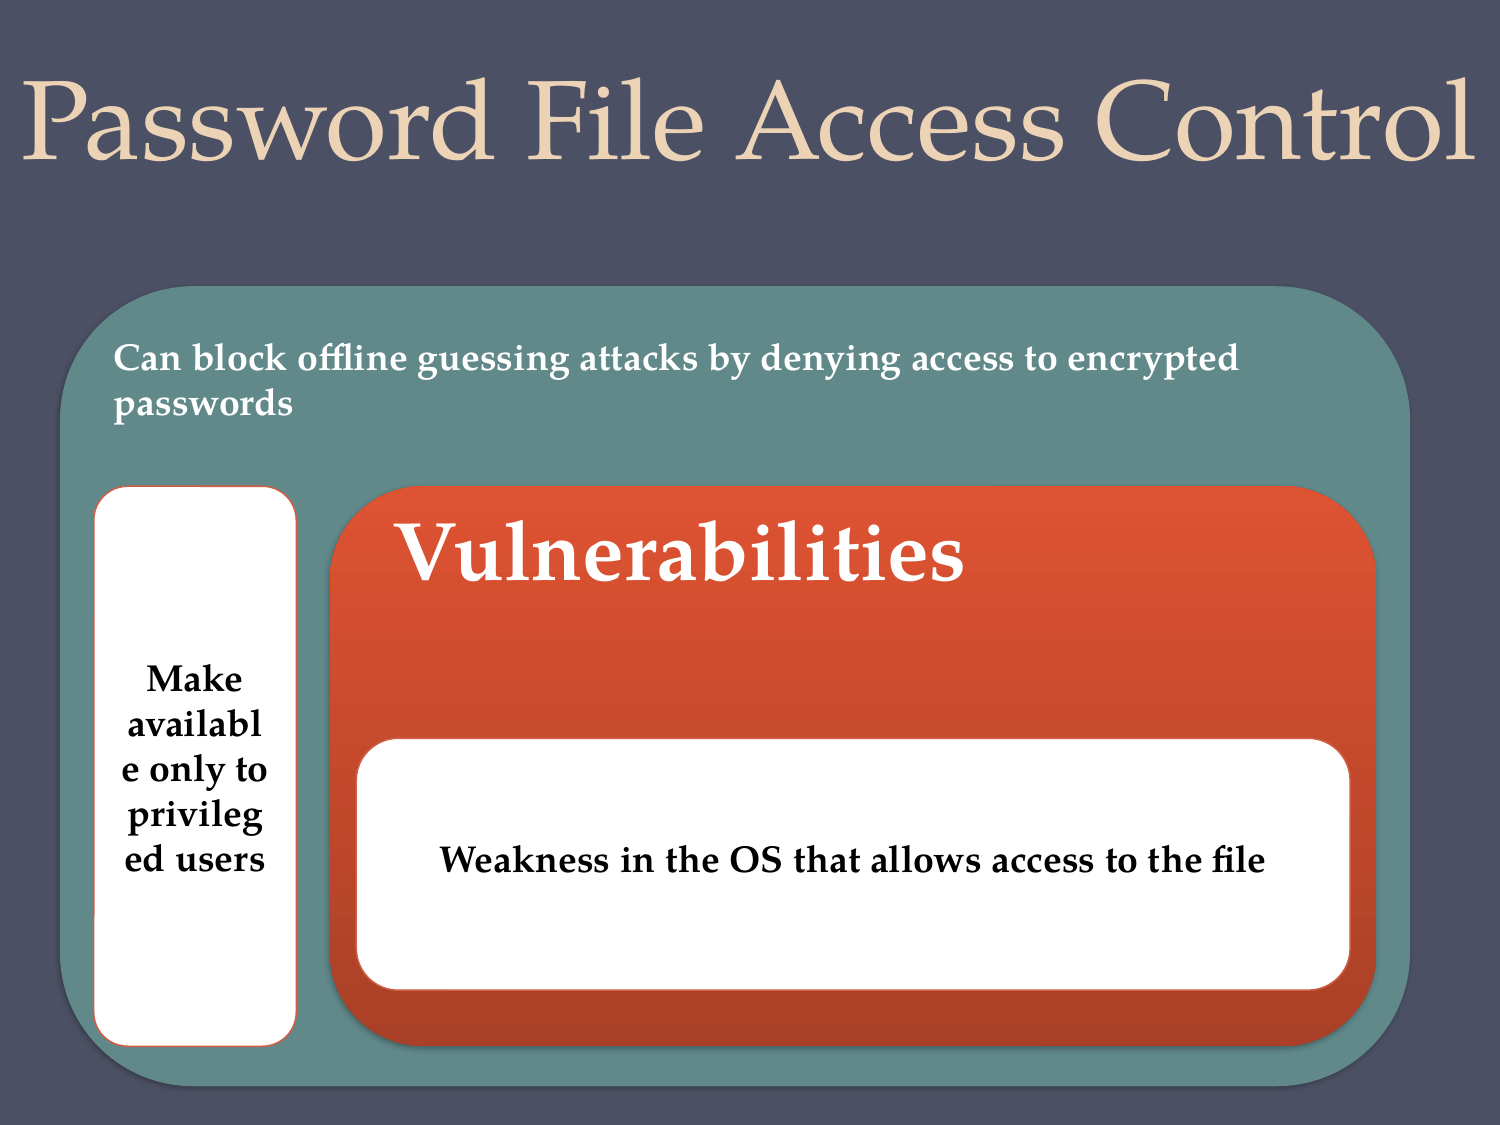

Password File Access Control
Can block offline guessing attacks by denying access to encrypted passwords
Make available only to privileged users
 Vulnerabilities
Weakness in the OS that allows access to the file